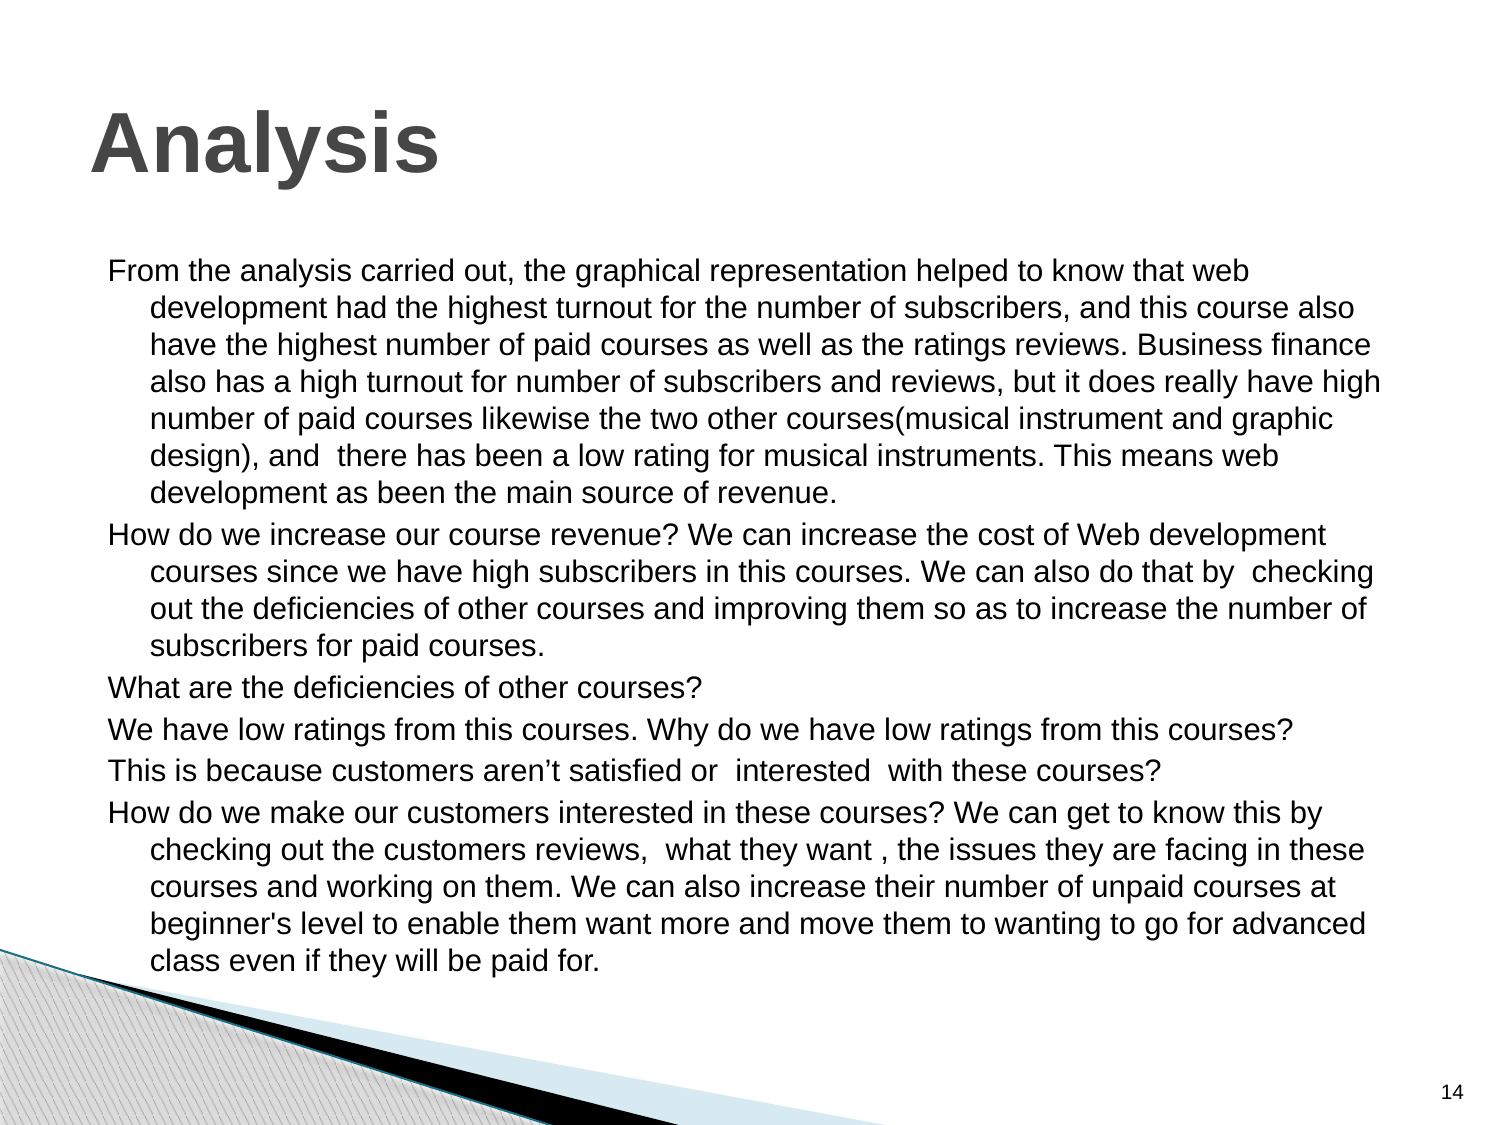

# Analysis
From the analysis carried out, the graphical representation helped to know that web development had the highest turnout for the number of subscribers, and this course also have the highest number of paid courses as well as the ratings reviews. Business finance also has a high turnout for number of subscribers and reviews, but it does really have high number of paid courses likewise the two other courses(musical instrument and graphic design), and  there has been a low rating for musical instruments. This means web development as been the main source of revenue.
How do we increase our course revenue? We can increase the cost of Web development courses since we have high subscribers in this courses. We can also do that by  checking out the deficiencies of other courses and improving them so as to increase the number of subscribers for paid courses.
What are the deficiencies of other courses?
We have low ratings from this courses. Why do we have low ratings from this courses?
This is because customers aren’t satisfied or  interested  with these courses?
How do we make our customers interested in these courses? We can get to know this by checking out the customers reviews,  what they want , the issues they are facing in these courses and working on them. We can also increase their number of unpaid courses at beginner's level to enable them want more and move them to wanting to go for advanced class even if they will be paid for.

14